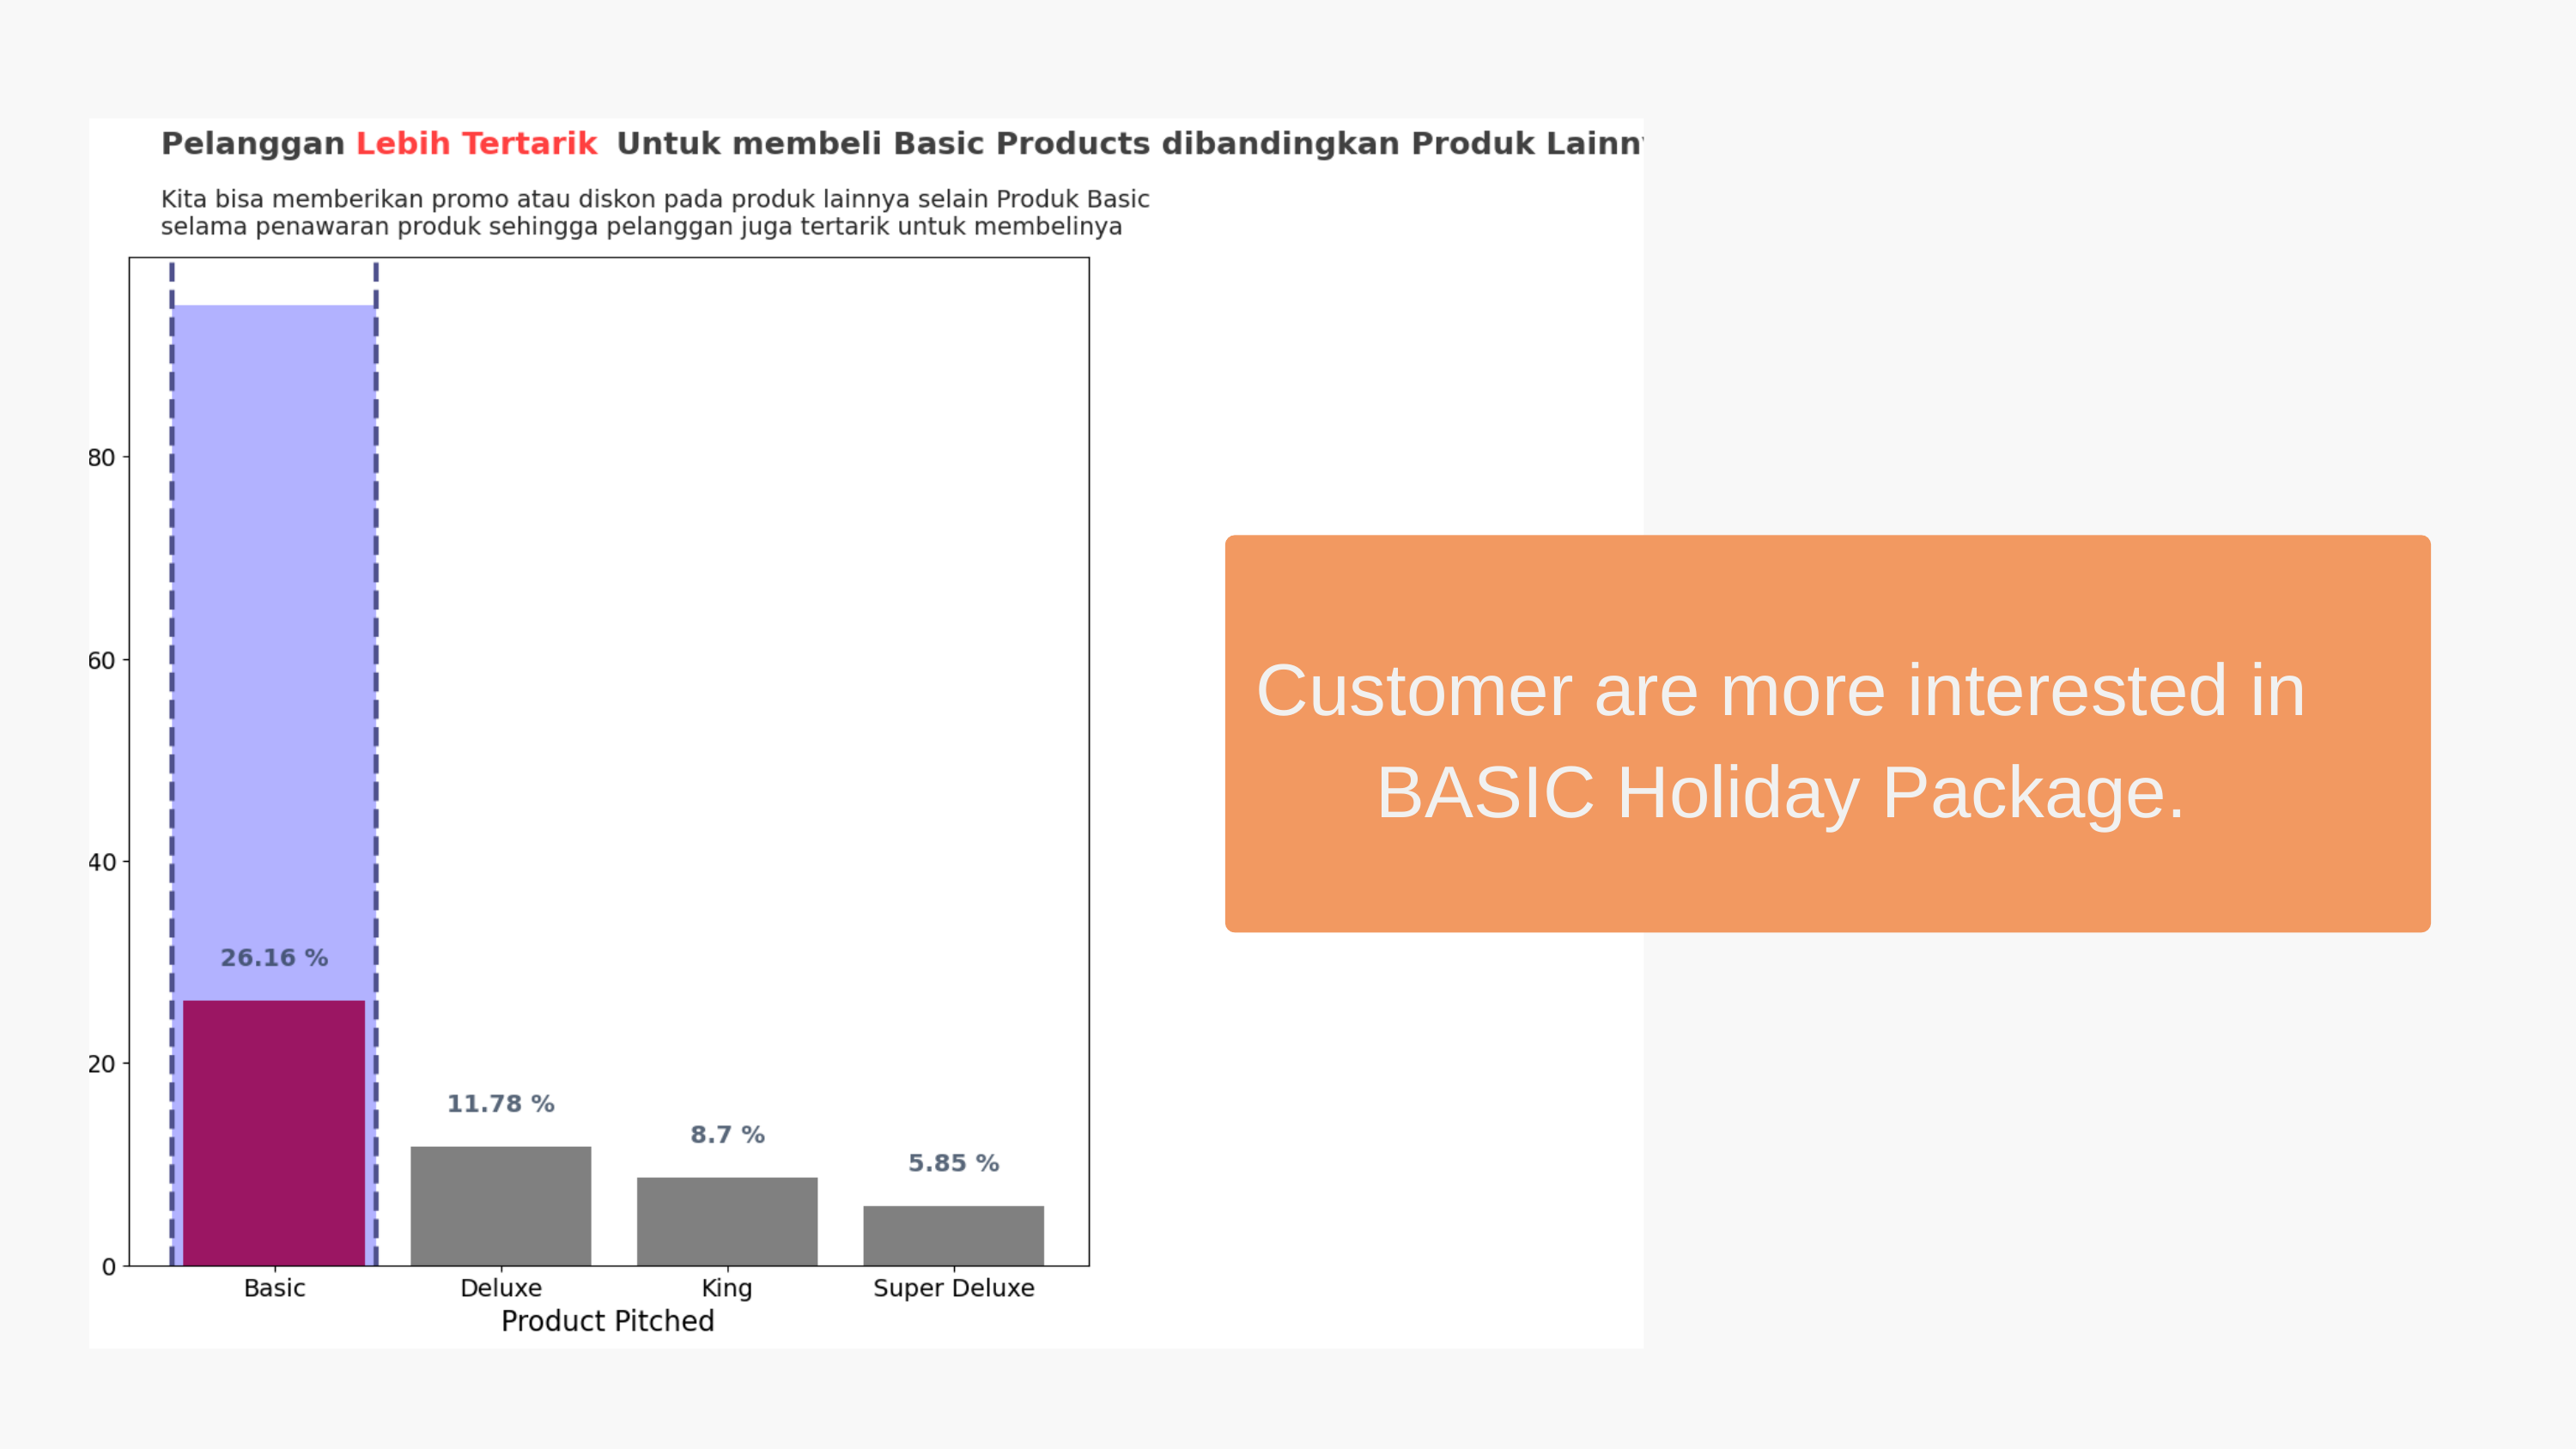

Customer are more interested in BASIC Holiday Package.